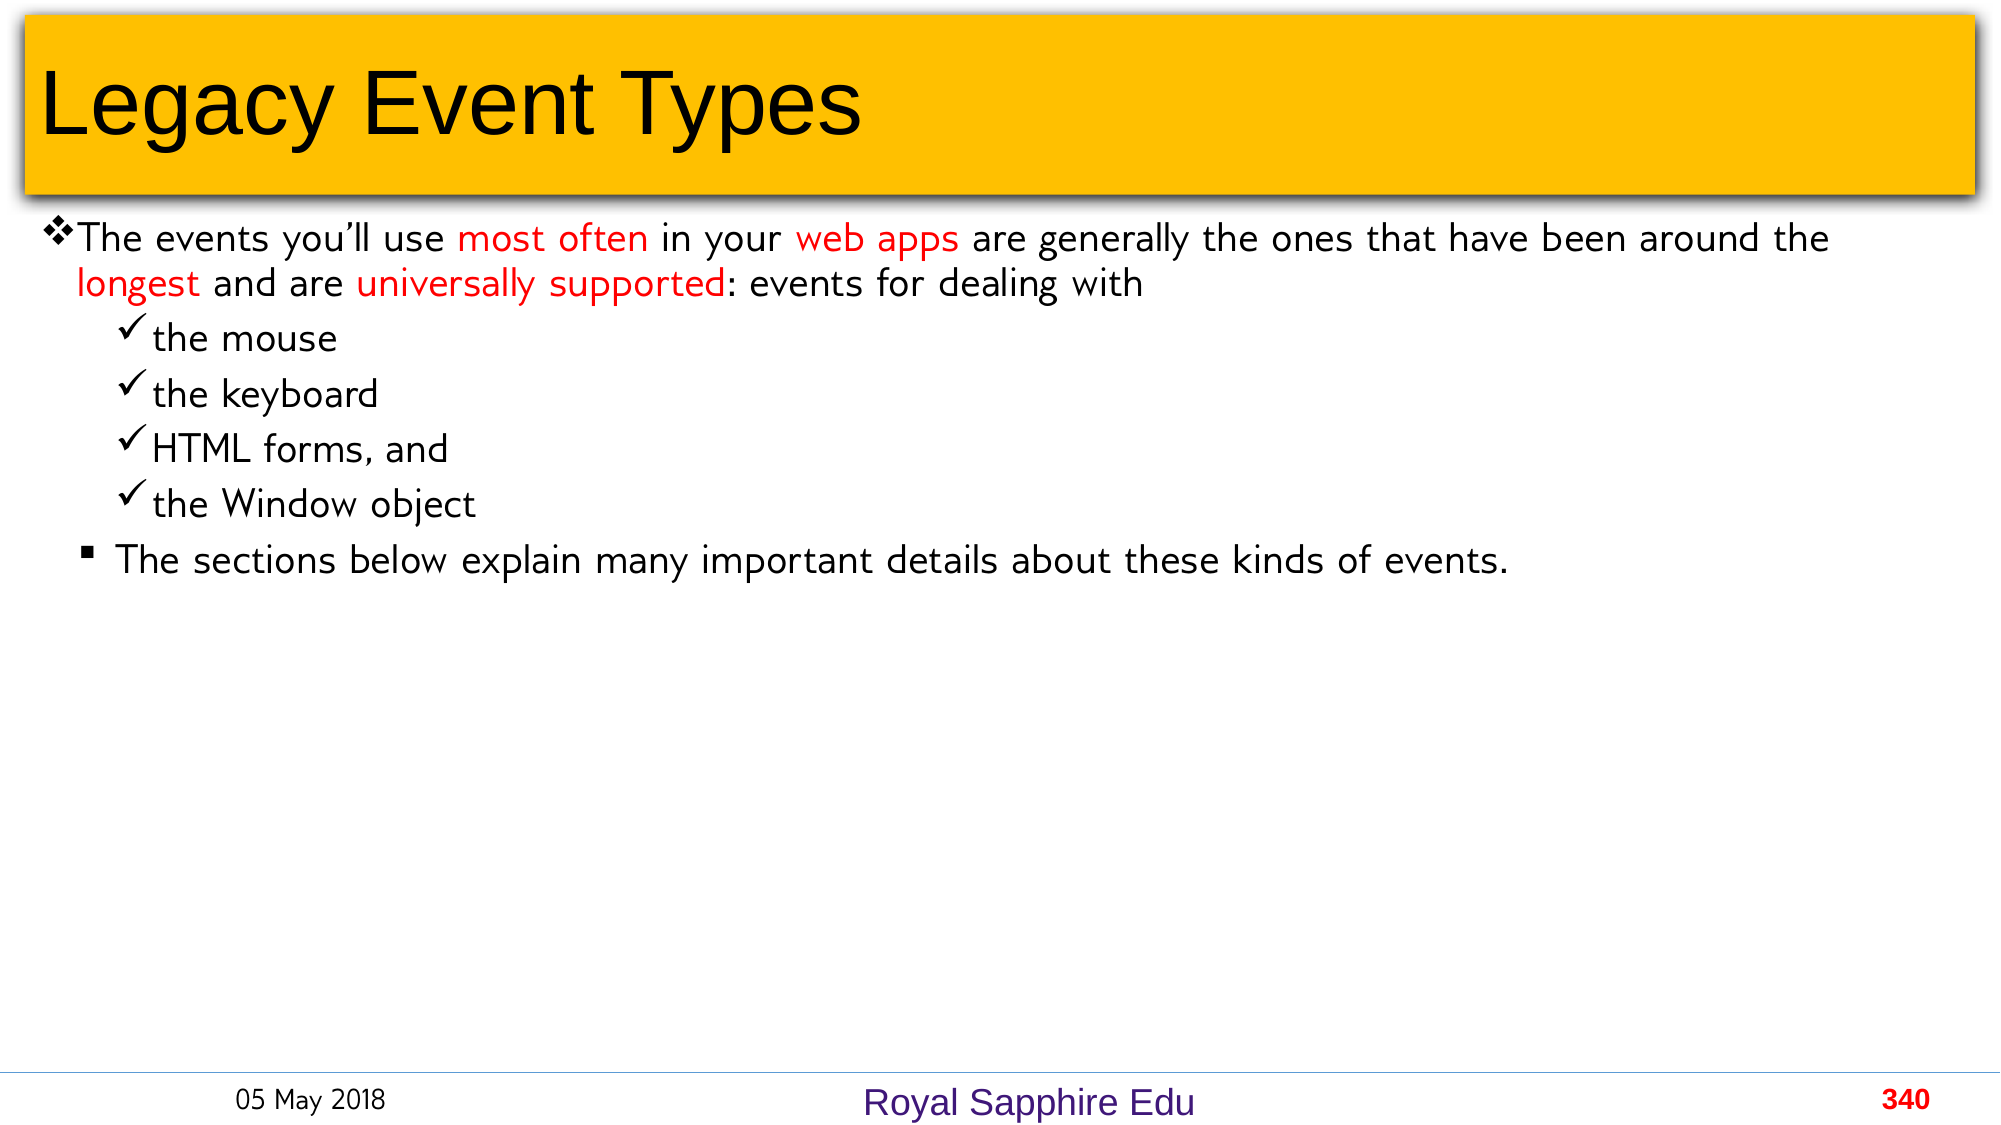

# Legacy Event Types
The events you’ll use most often in your web apps are generally the ones that have been around the longest and are universally supported: events for dealing with
the mouse
the keyboard
HTML forms, and
the Window object
The sections below explain many important details about these kinds of events.
05 May 2018
340